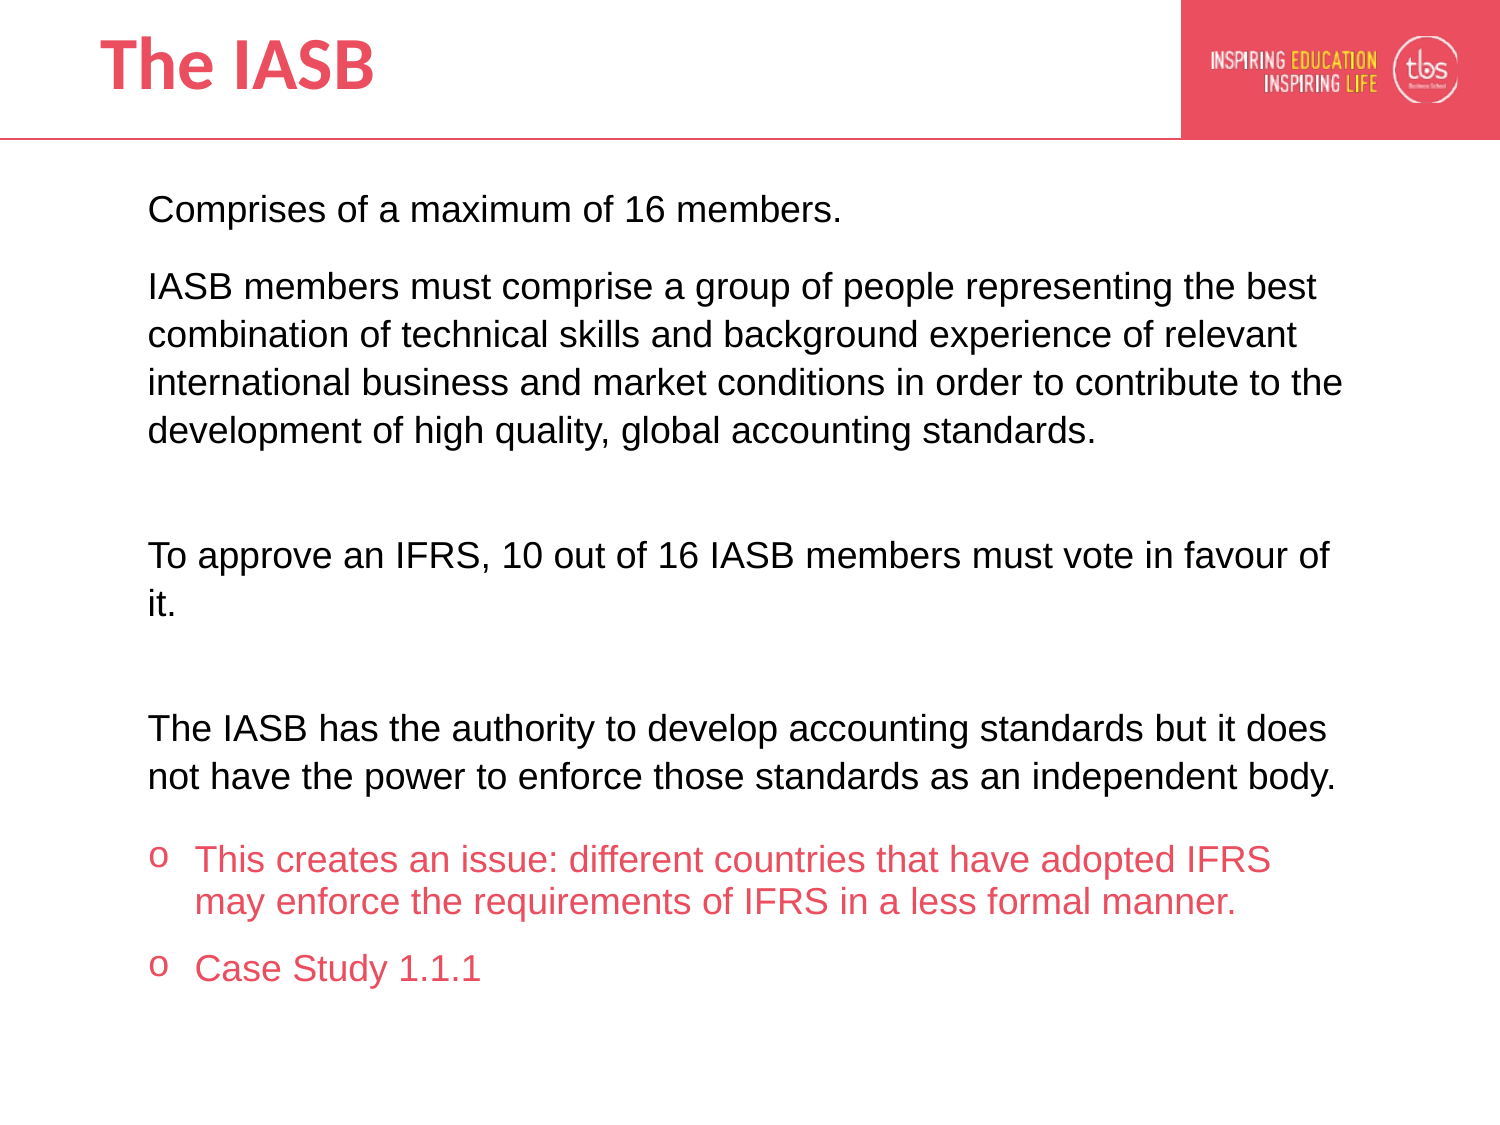

# The IASB
Comprises of a maximum of 16 members.
IASB members must comprise a group of people representing the best combination of technical skills and background experience of relevant international business and market conditions in order to contribute to the development of high quality, global accounting standards.
To approve an IFRS, 10 out of 16 IASB members must vote in favour of it.
The IASB has the authority to develop accounting standards but it does not have the power to enforce those standards as an independent body.
This creates an issue: different countries that have adopted IFRS may enforce the requirements of IFRS in a less formal manner.
Case Study 1.1.1